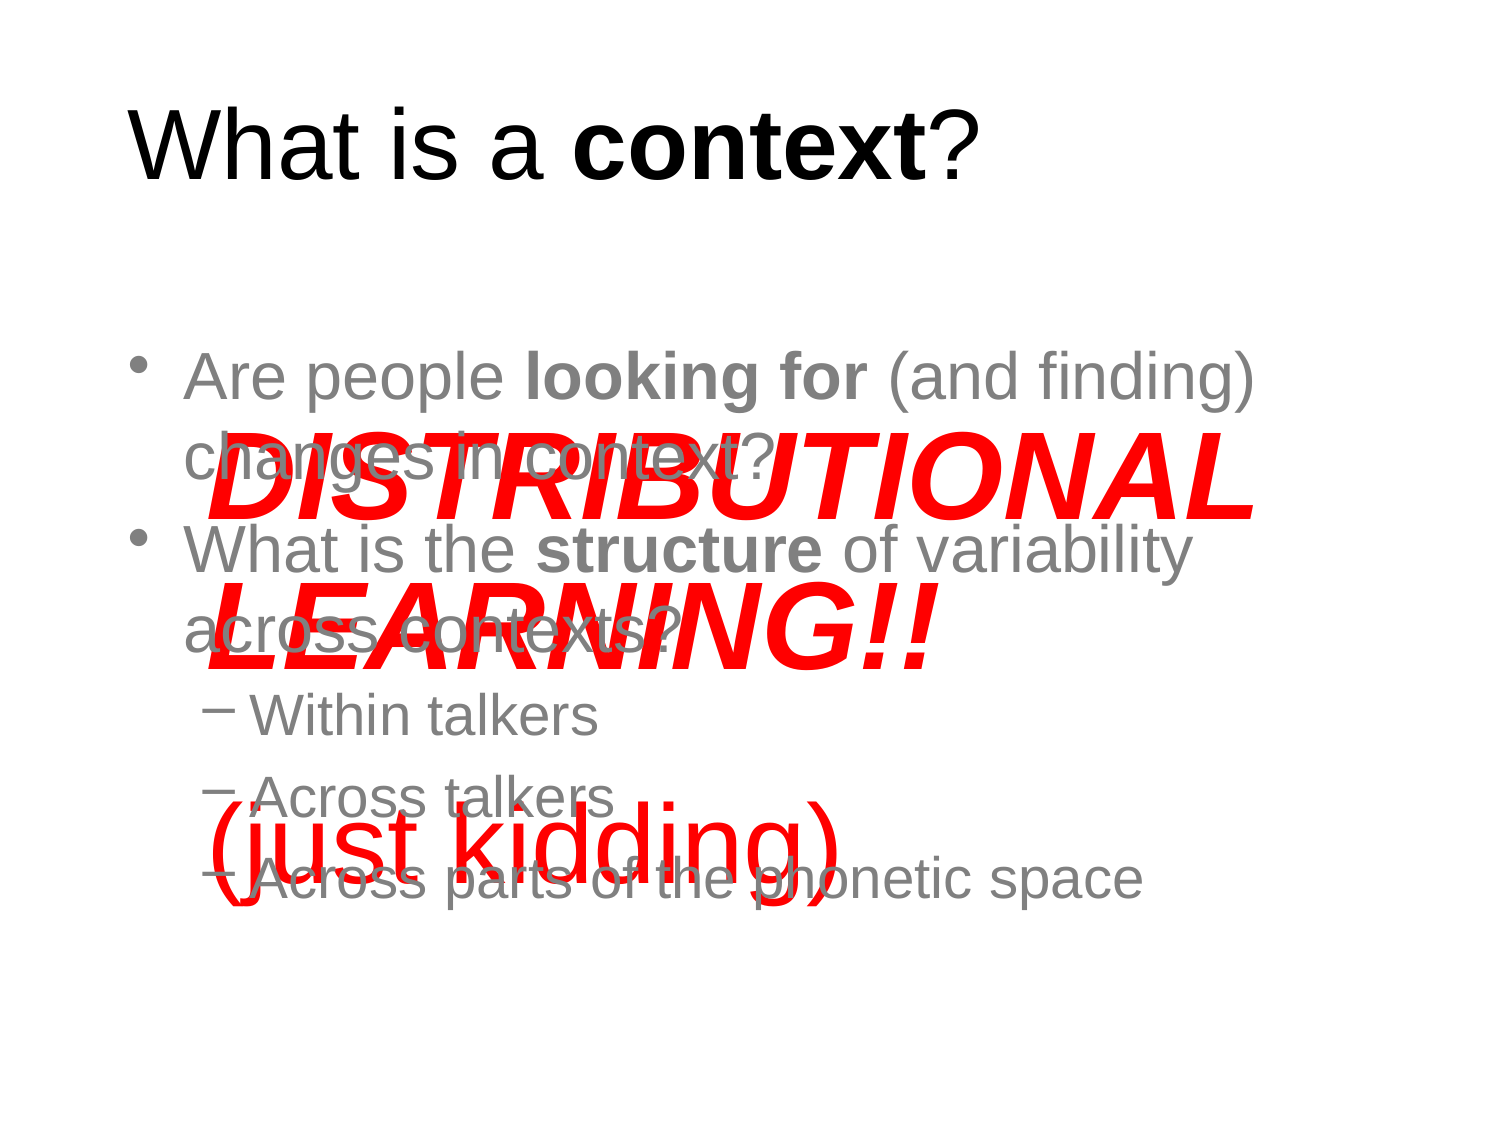

# What is a context?
Are people looking for (and finding) changes in context?
What is the structure of variability across contexts?
Within talkers
Across talkers
Across parts of the phonetic space
DISTRIBUTIONAL
LEARNING!!
(just kidding)
36